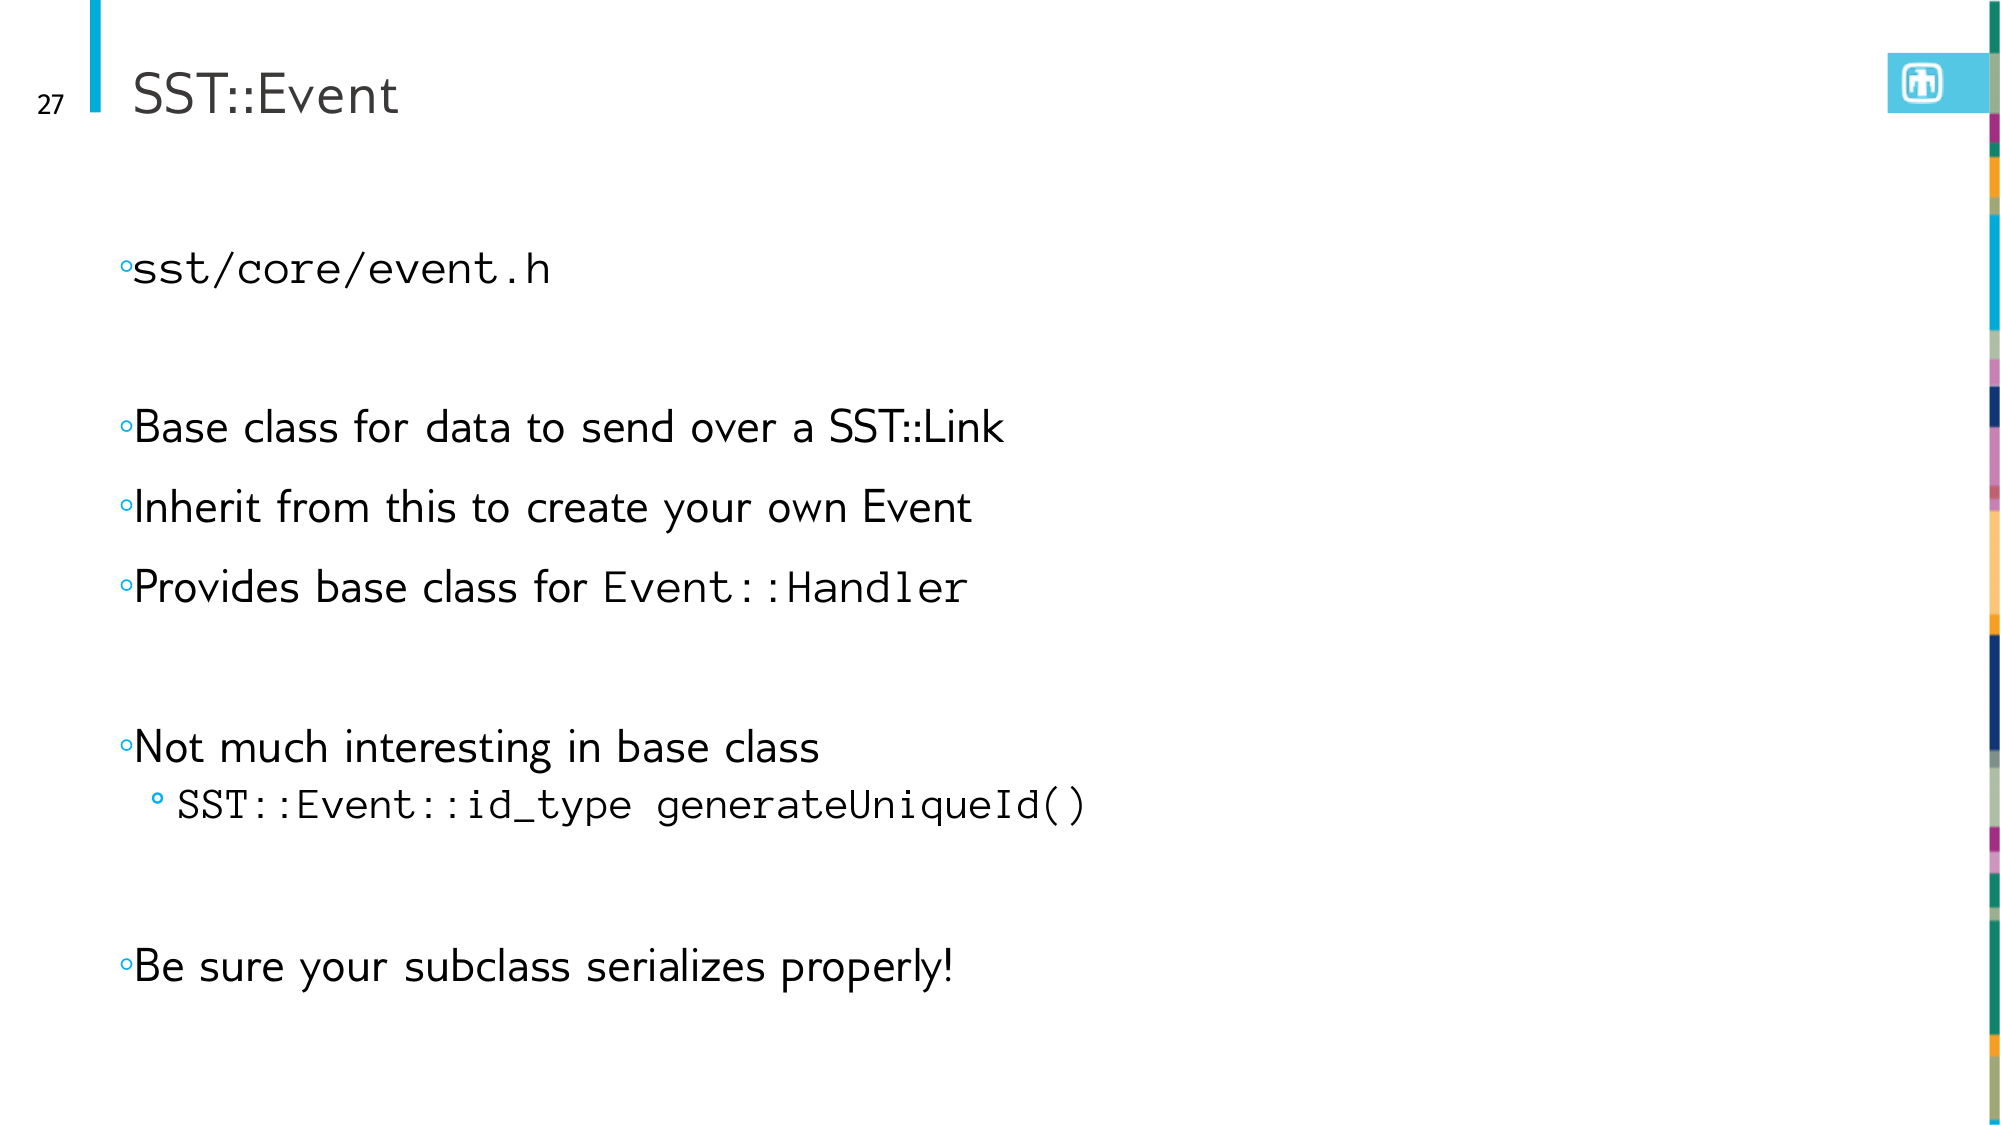

# SST::Event
27
sst/core/event.h

Base class for data to send over a SST::Link
Inherit from this to create your own Event
Provides base class for Event::Handler

Not much interesting in base class
SST::Event::id_type generateUniqueId()

Be sure your subclass serializes properly!